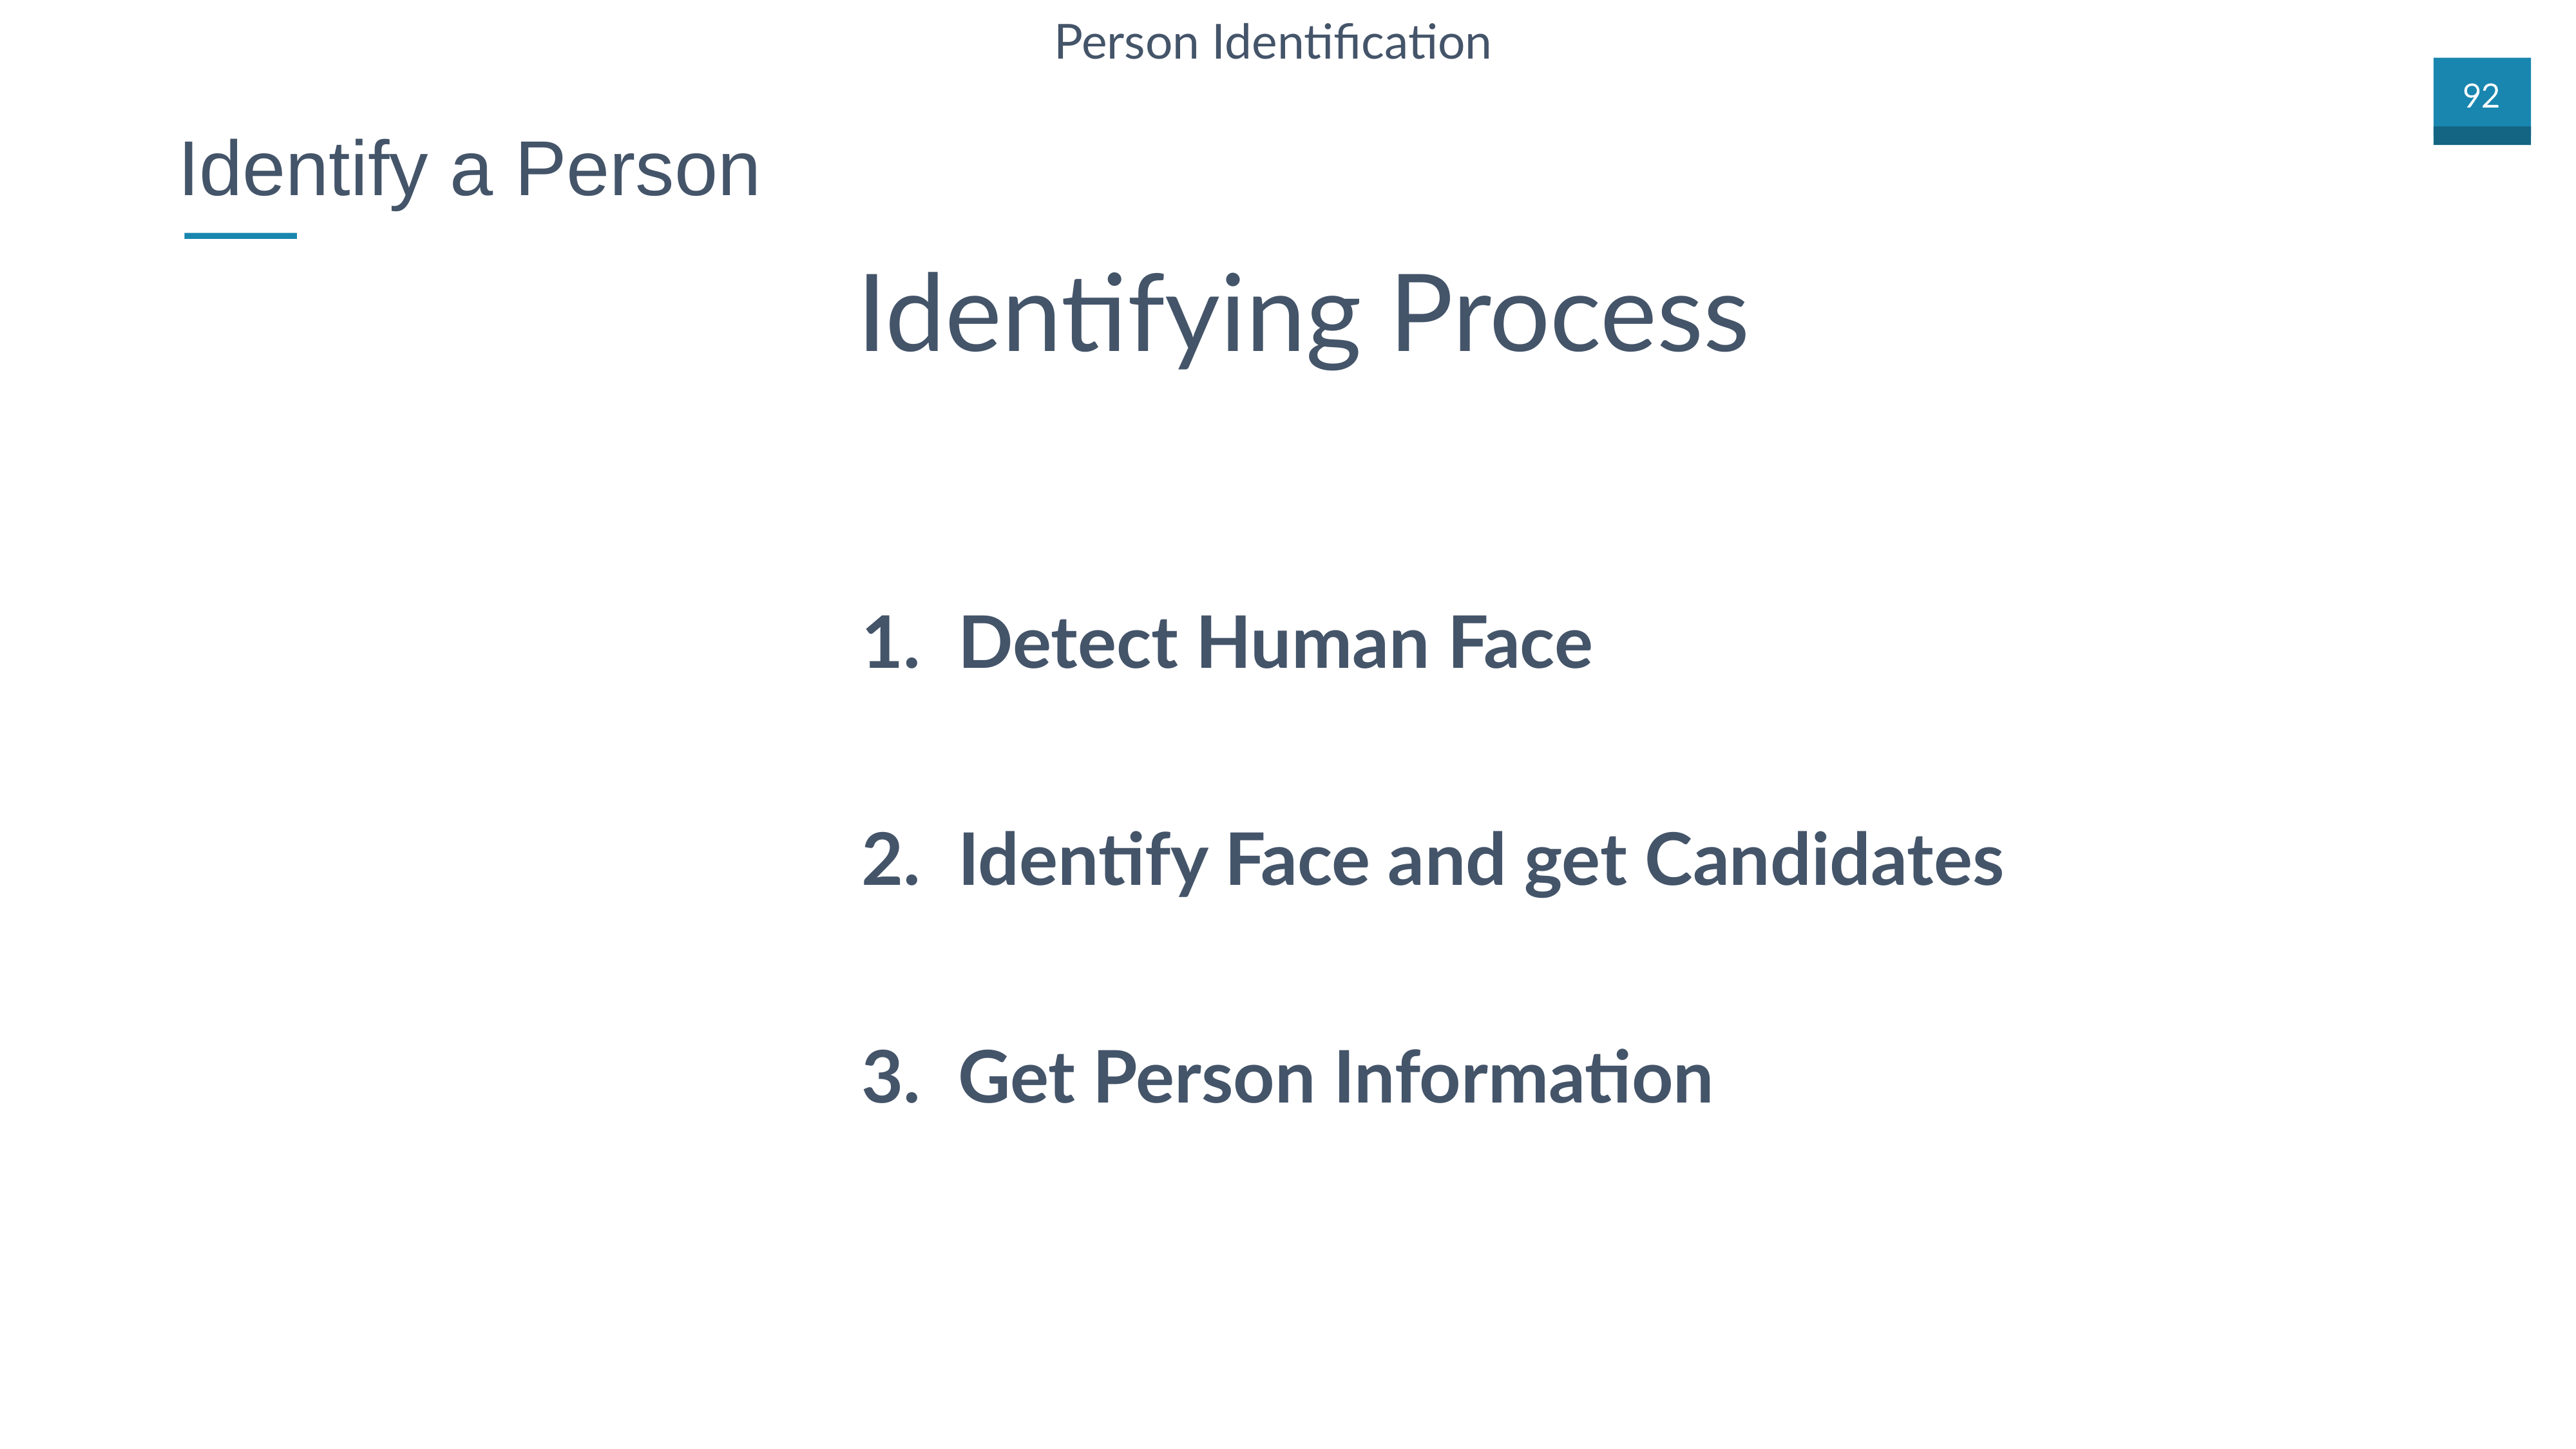

Person Identification
Identify a Person

Identifying Process
Detect Human Face
Identify Face and get Candidates
Get Person Information